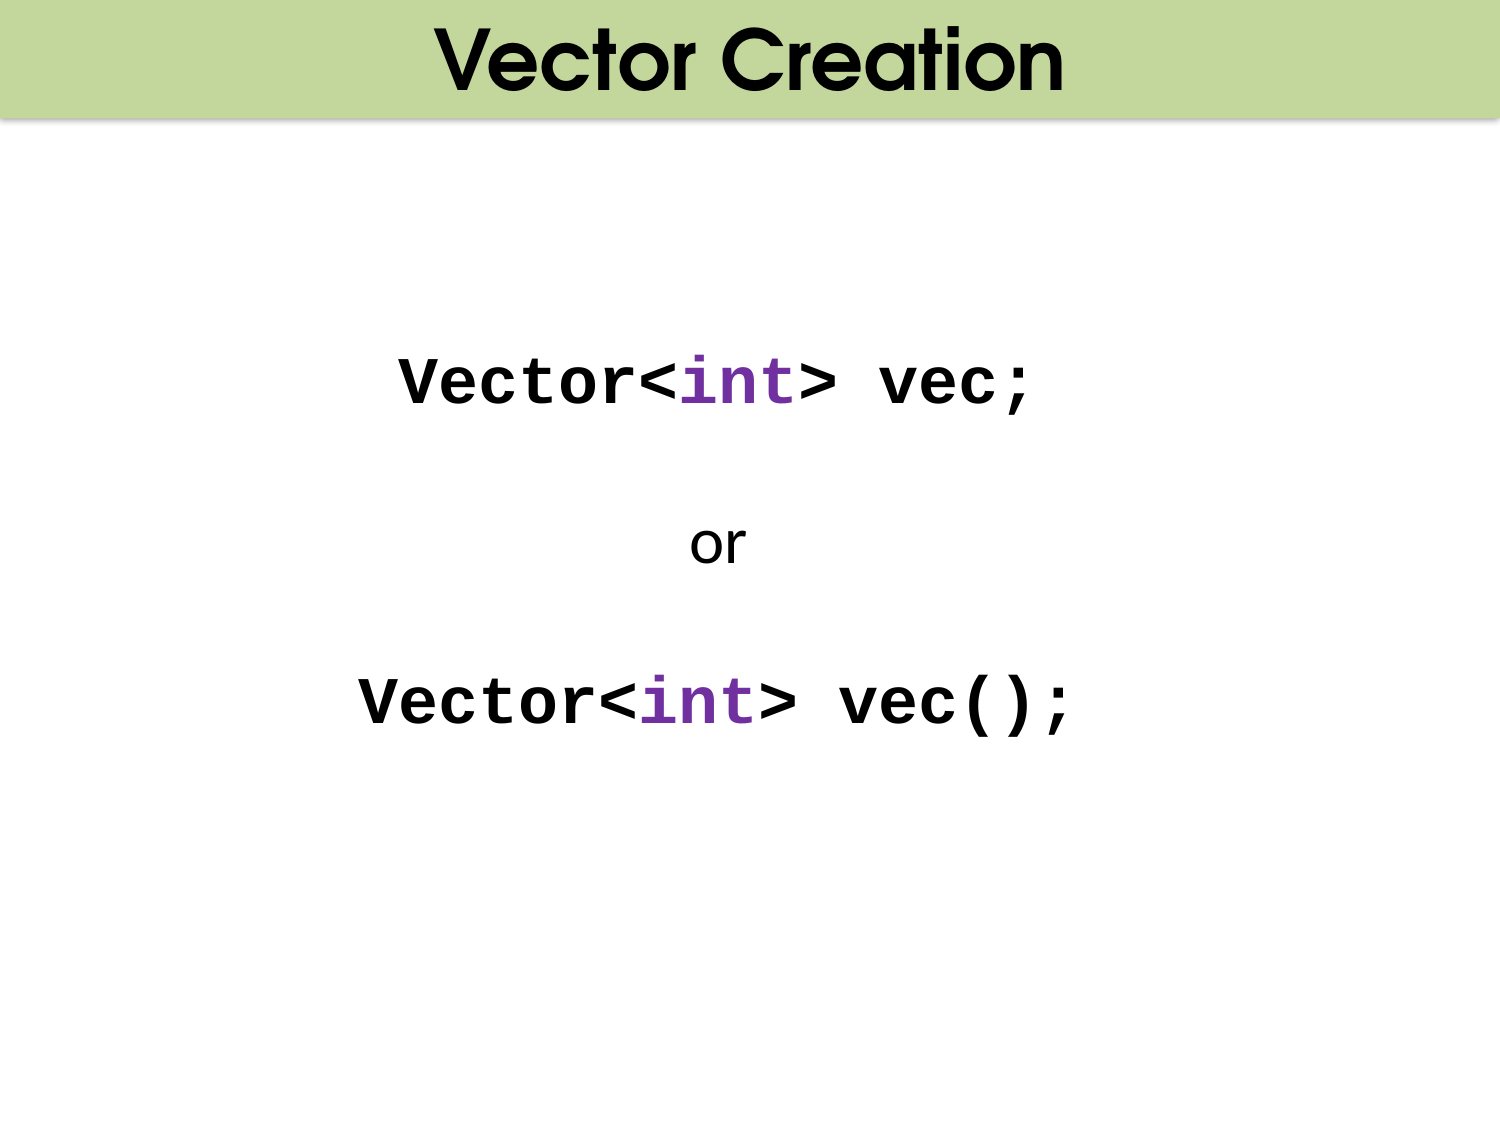

Vector Creation
#
Vector<int> vec;

or

Vector<int> vec();